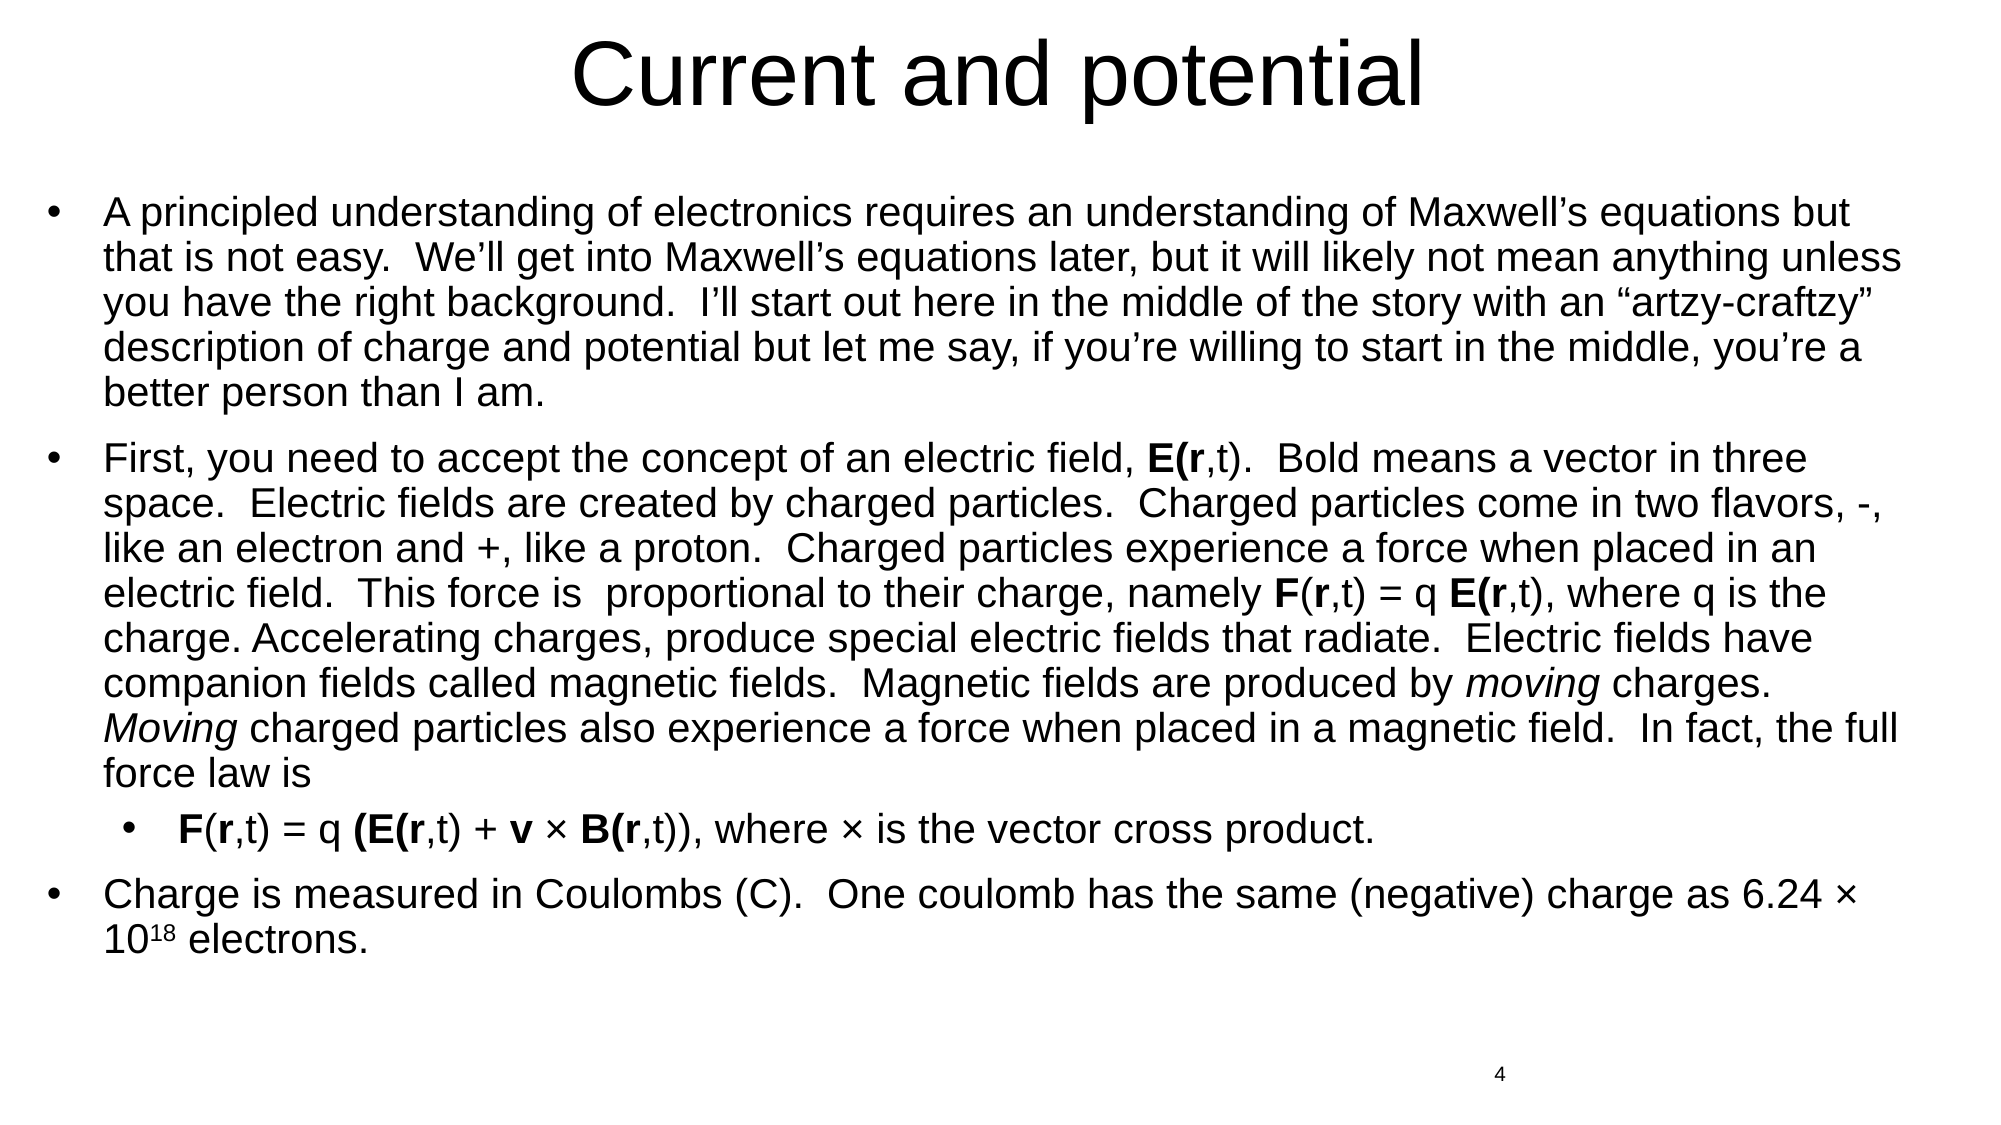

# Current and potential
A principled understanding of electronics requires an understanding of Maxwell’s equations but that is not easy.  We’ll get into Maxwell’s equations later, but it will likely not mean anything unless you have the right background.  I’ll start out here in the middle of the story with an “artzy-craftzy” description of charge and potential but let me say, if you’re willing to start in the middle, you’re a better person than I am.
First, you need to accept the concept of an electric field, E(r,t).  Bold means a vector in three space.  Electric fields are created by charged particles.  Charged particles come in two flavors, -, like an electron and +, like a proton.  Charged particles experience a force when placed in an electric field.  This force is  proportional to their charge, namely F(r,t) = q E(r,t), where q is the charge. Accelerating charges, produce special electric fields that radiate.  Electric fields have companion fields called magnetic fields.  Magnetic fields are produced by moving charges.  Moving charged particles also experience a force when placed in a magnetic field.  In fact, the full force law is
F(r,t) = q (E(r,t) + v × B(r,t)), where × is the vector cross product.
Charge is measured in Coulombs (C).  One coulomb has the same (negative) charge as 6.24 × 1018 electrons.
4